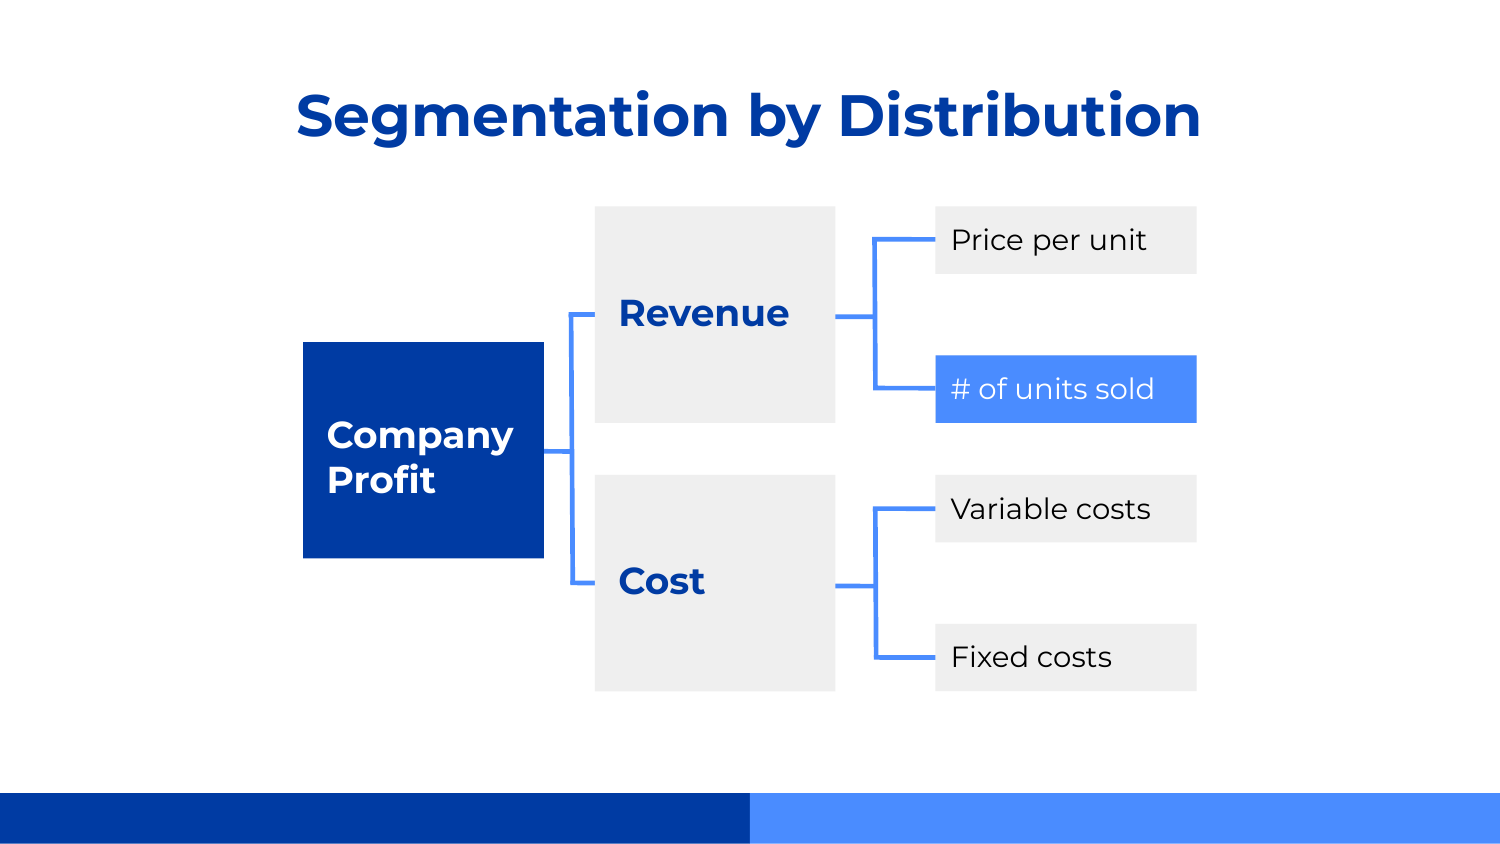

# Segmentation by Distribution

Price per unit
Revenue

# of units sold
Company Profit

Variable costs
Cost

Fixed costs